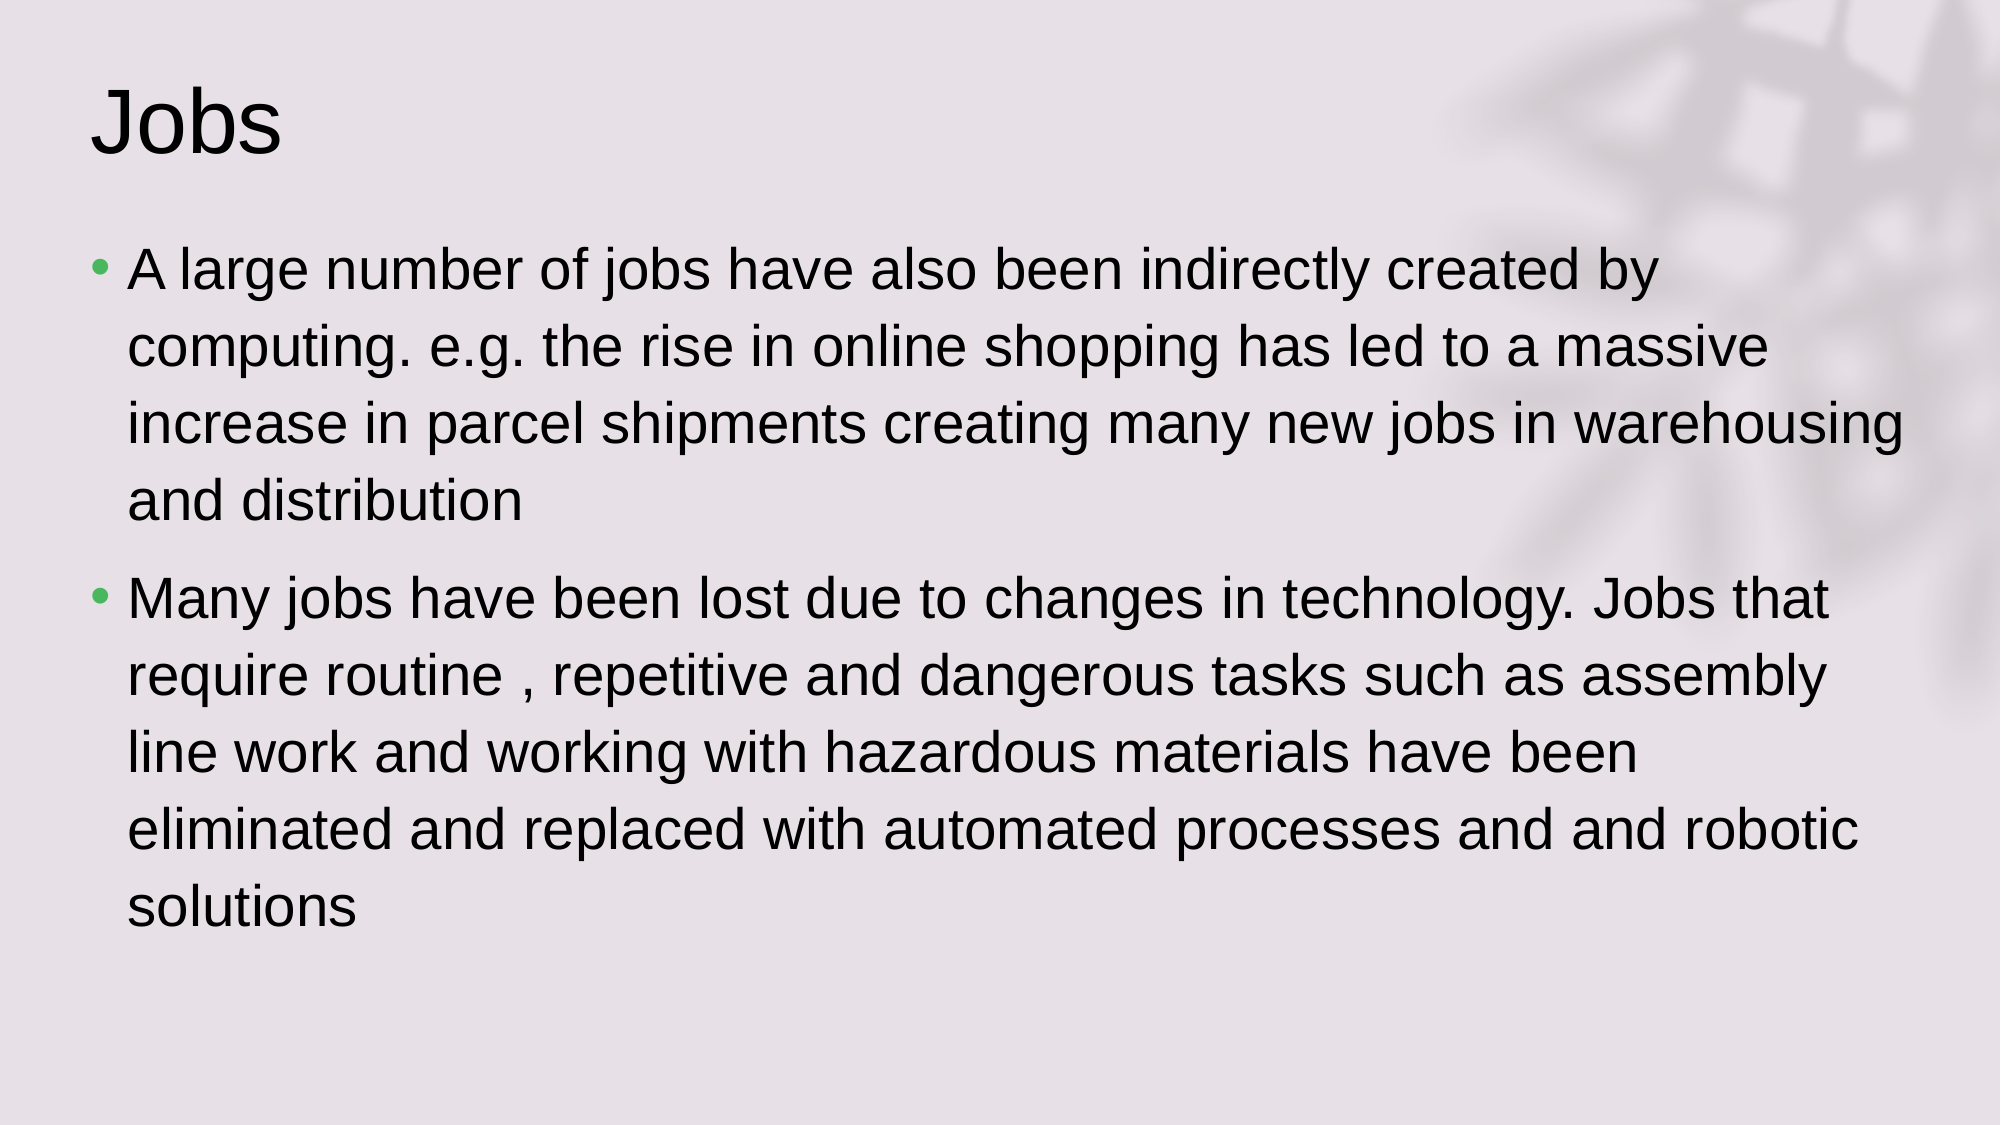

# Jobs
A large number of jobs have also been indirectly created by computing. e.g. the rise in online shopping has led to a massive increase in parcel shipments creating many new jobs in warehousing and distribution
Many jobs have been lost due to changes in technology. Jobs that require routine , repetitive and dangerous tasks such as assembly line work and working with hazardous materials have been eliminated and replaced with automated processes and and robotic solutions